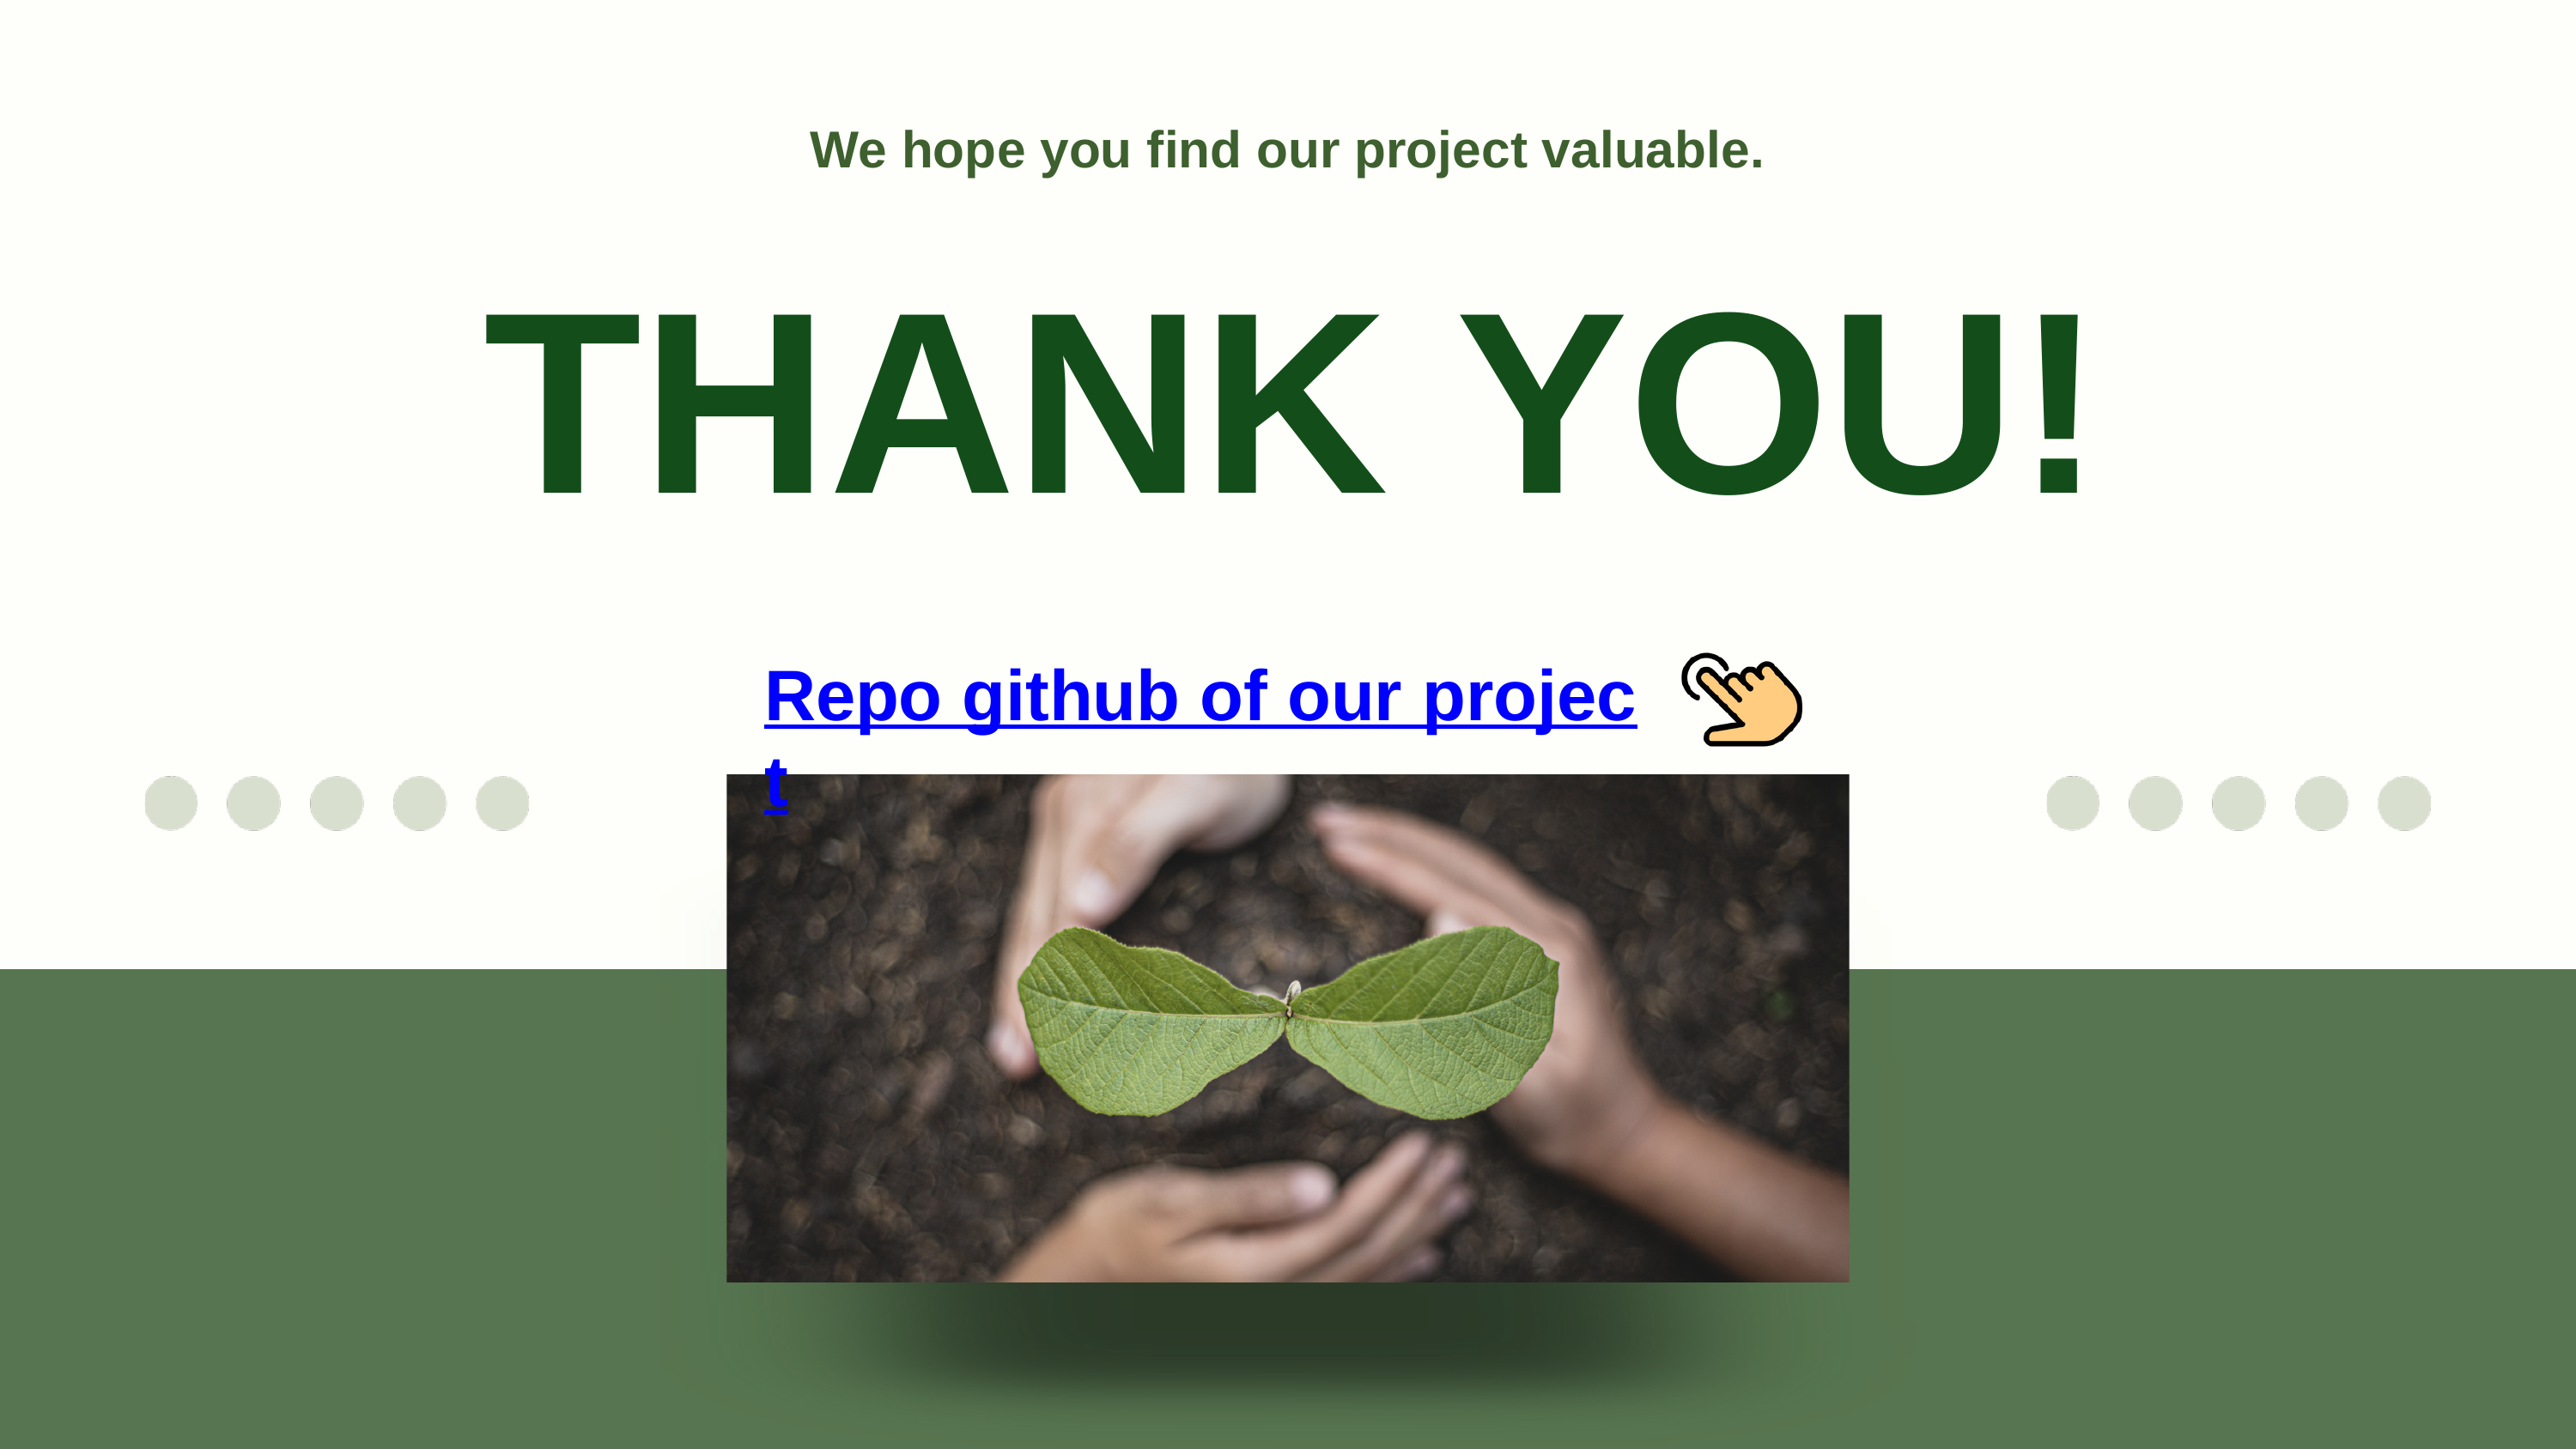

We hope you find our project valuable.
THANK YOU!

Repo github of our project